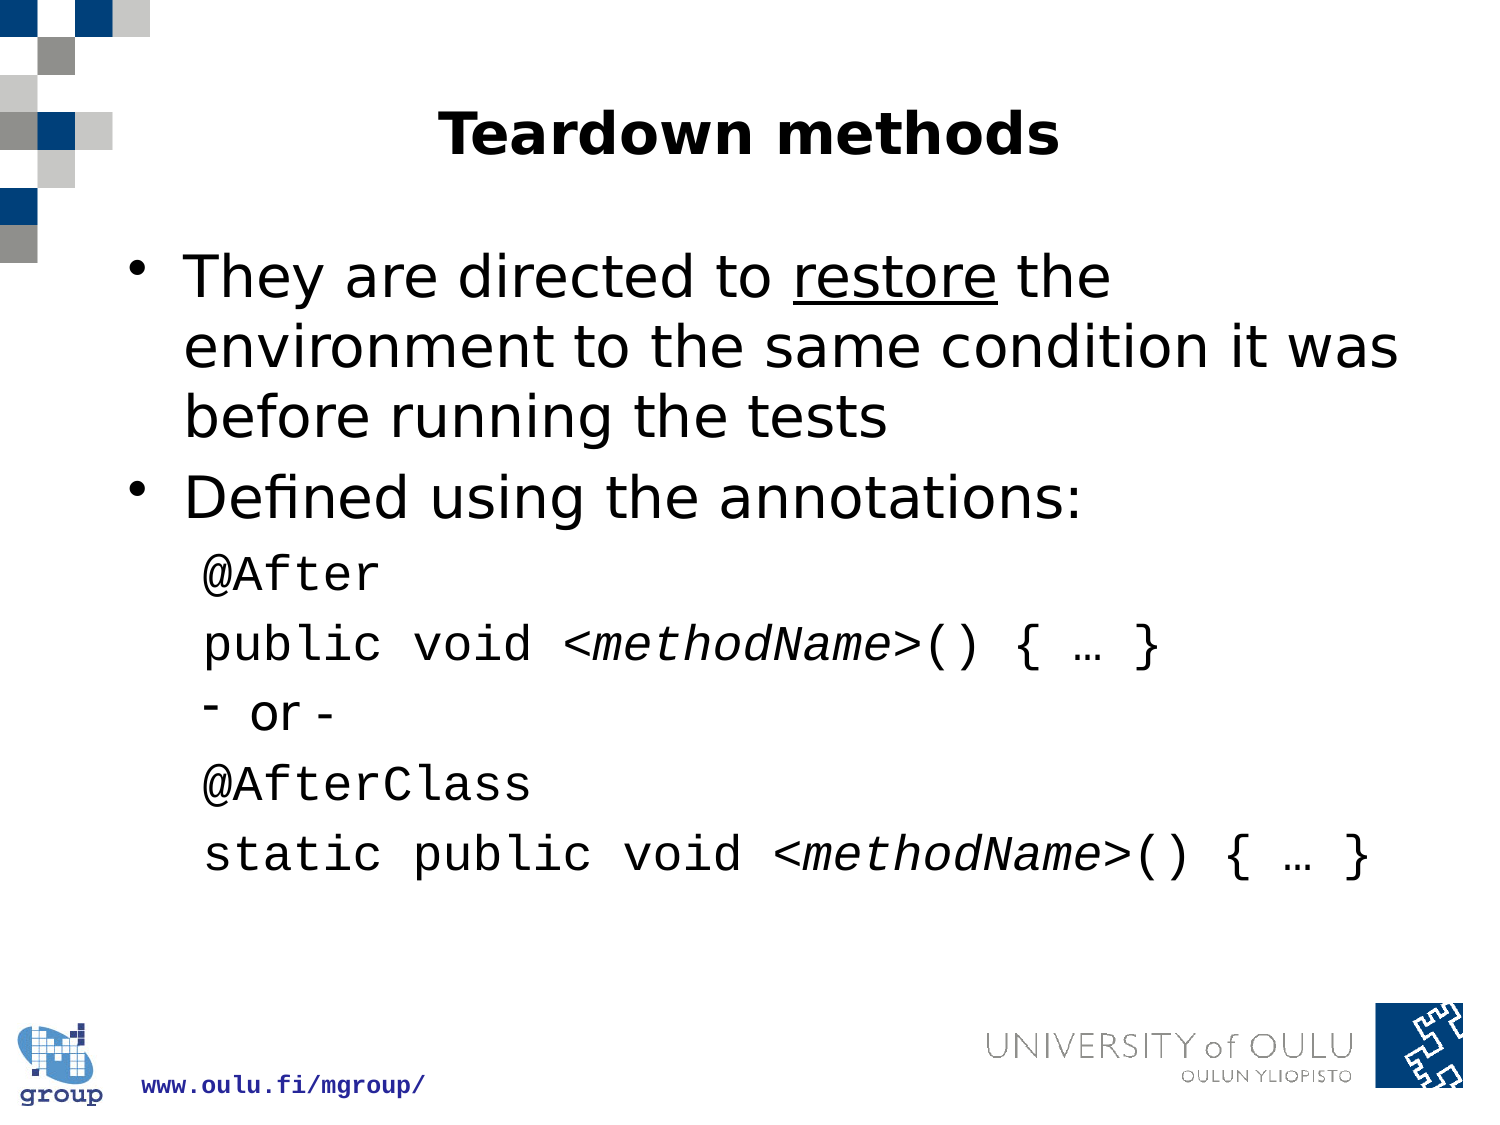

# Teardown methods
They are directed to restore the environment to the same condition it was before running the tests
Defined using the annotations:
@After
public void <methodName>() { … }
or -
@AfterClass
static public void <methodName>() { … }